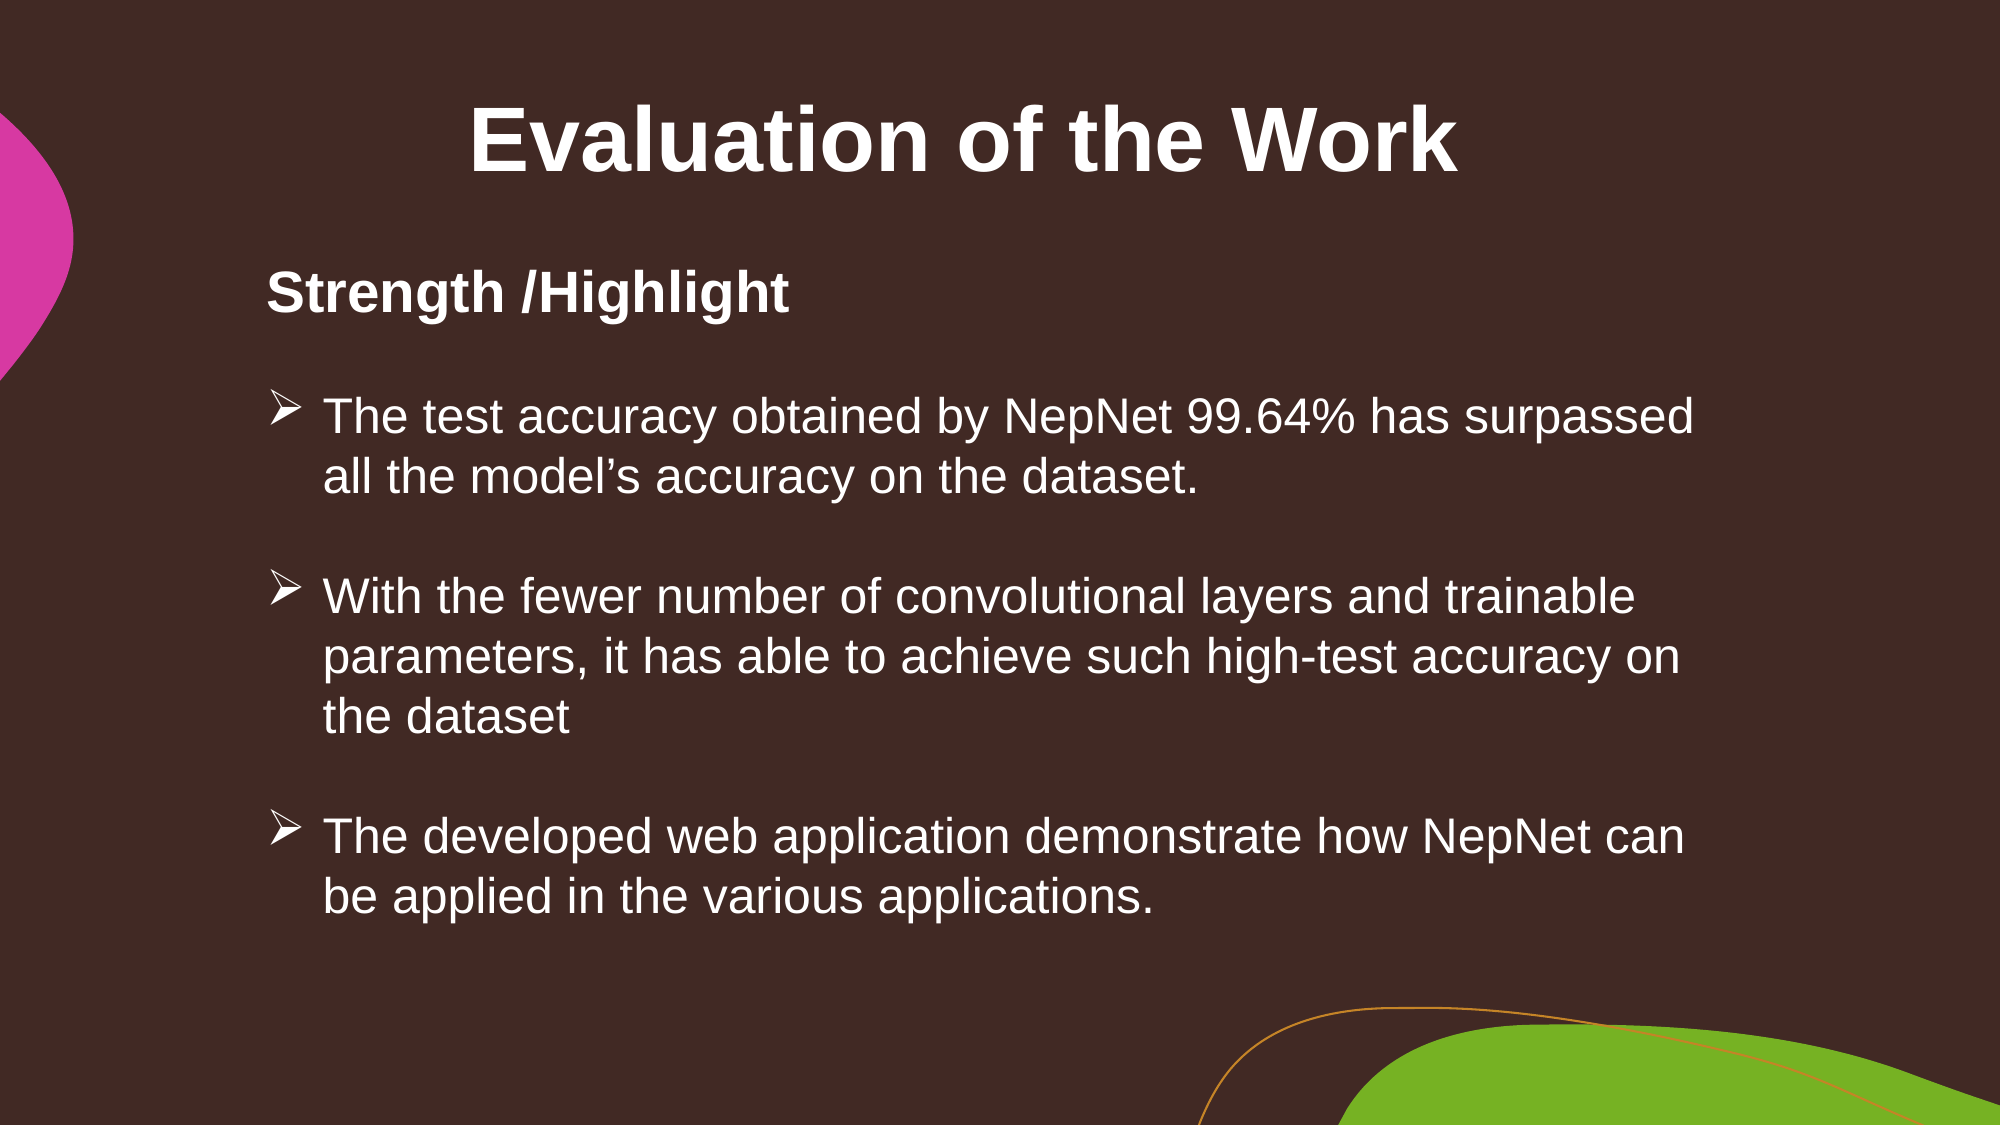

# Evaluation of the Work
Strength /Highlight

The test accuracy obtained by NepNet 99.64% has surpassed all the model’s accuracy on the dataset.

With the fewer number of convolutional layers and trainable parameters, it has able to achieve such high-test accuracy on the dataset

The developed web application demonstrate how NepNet can be applied in the various applications.